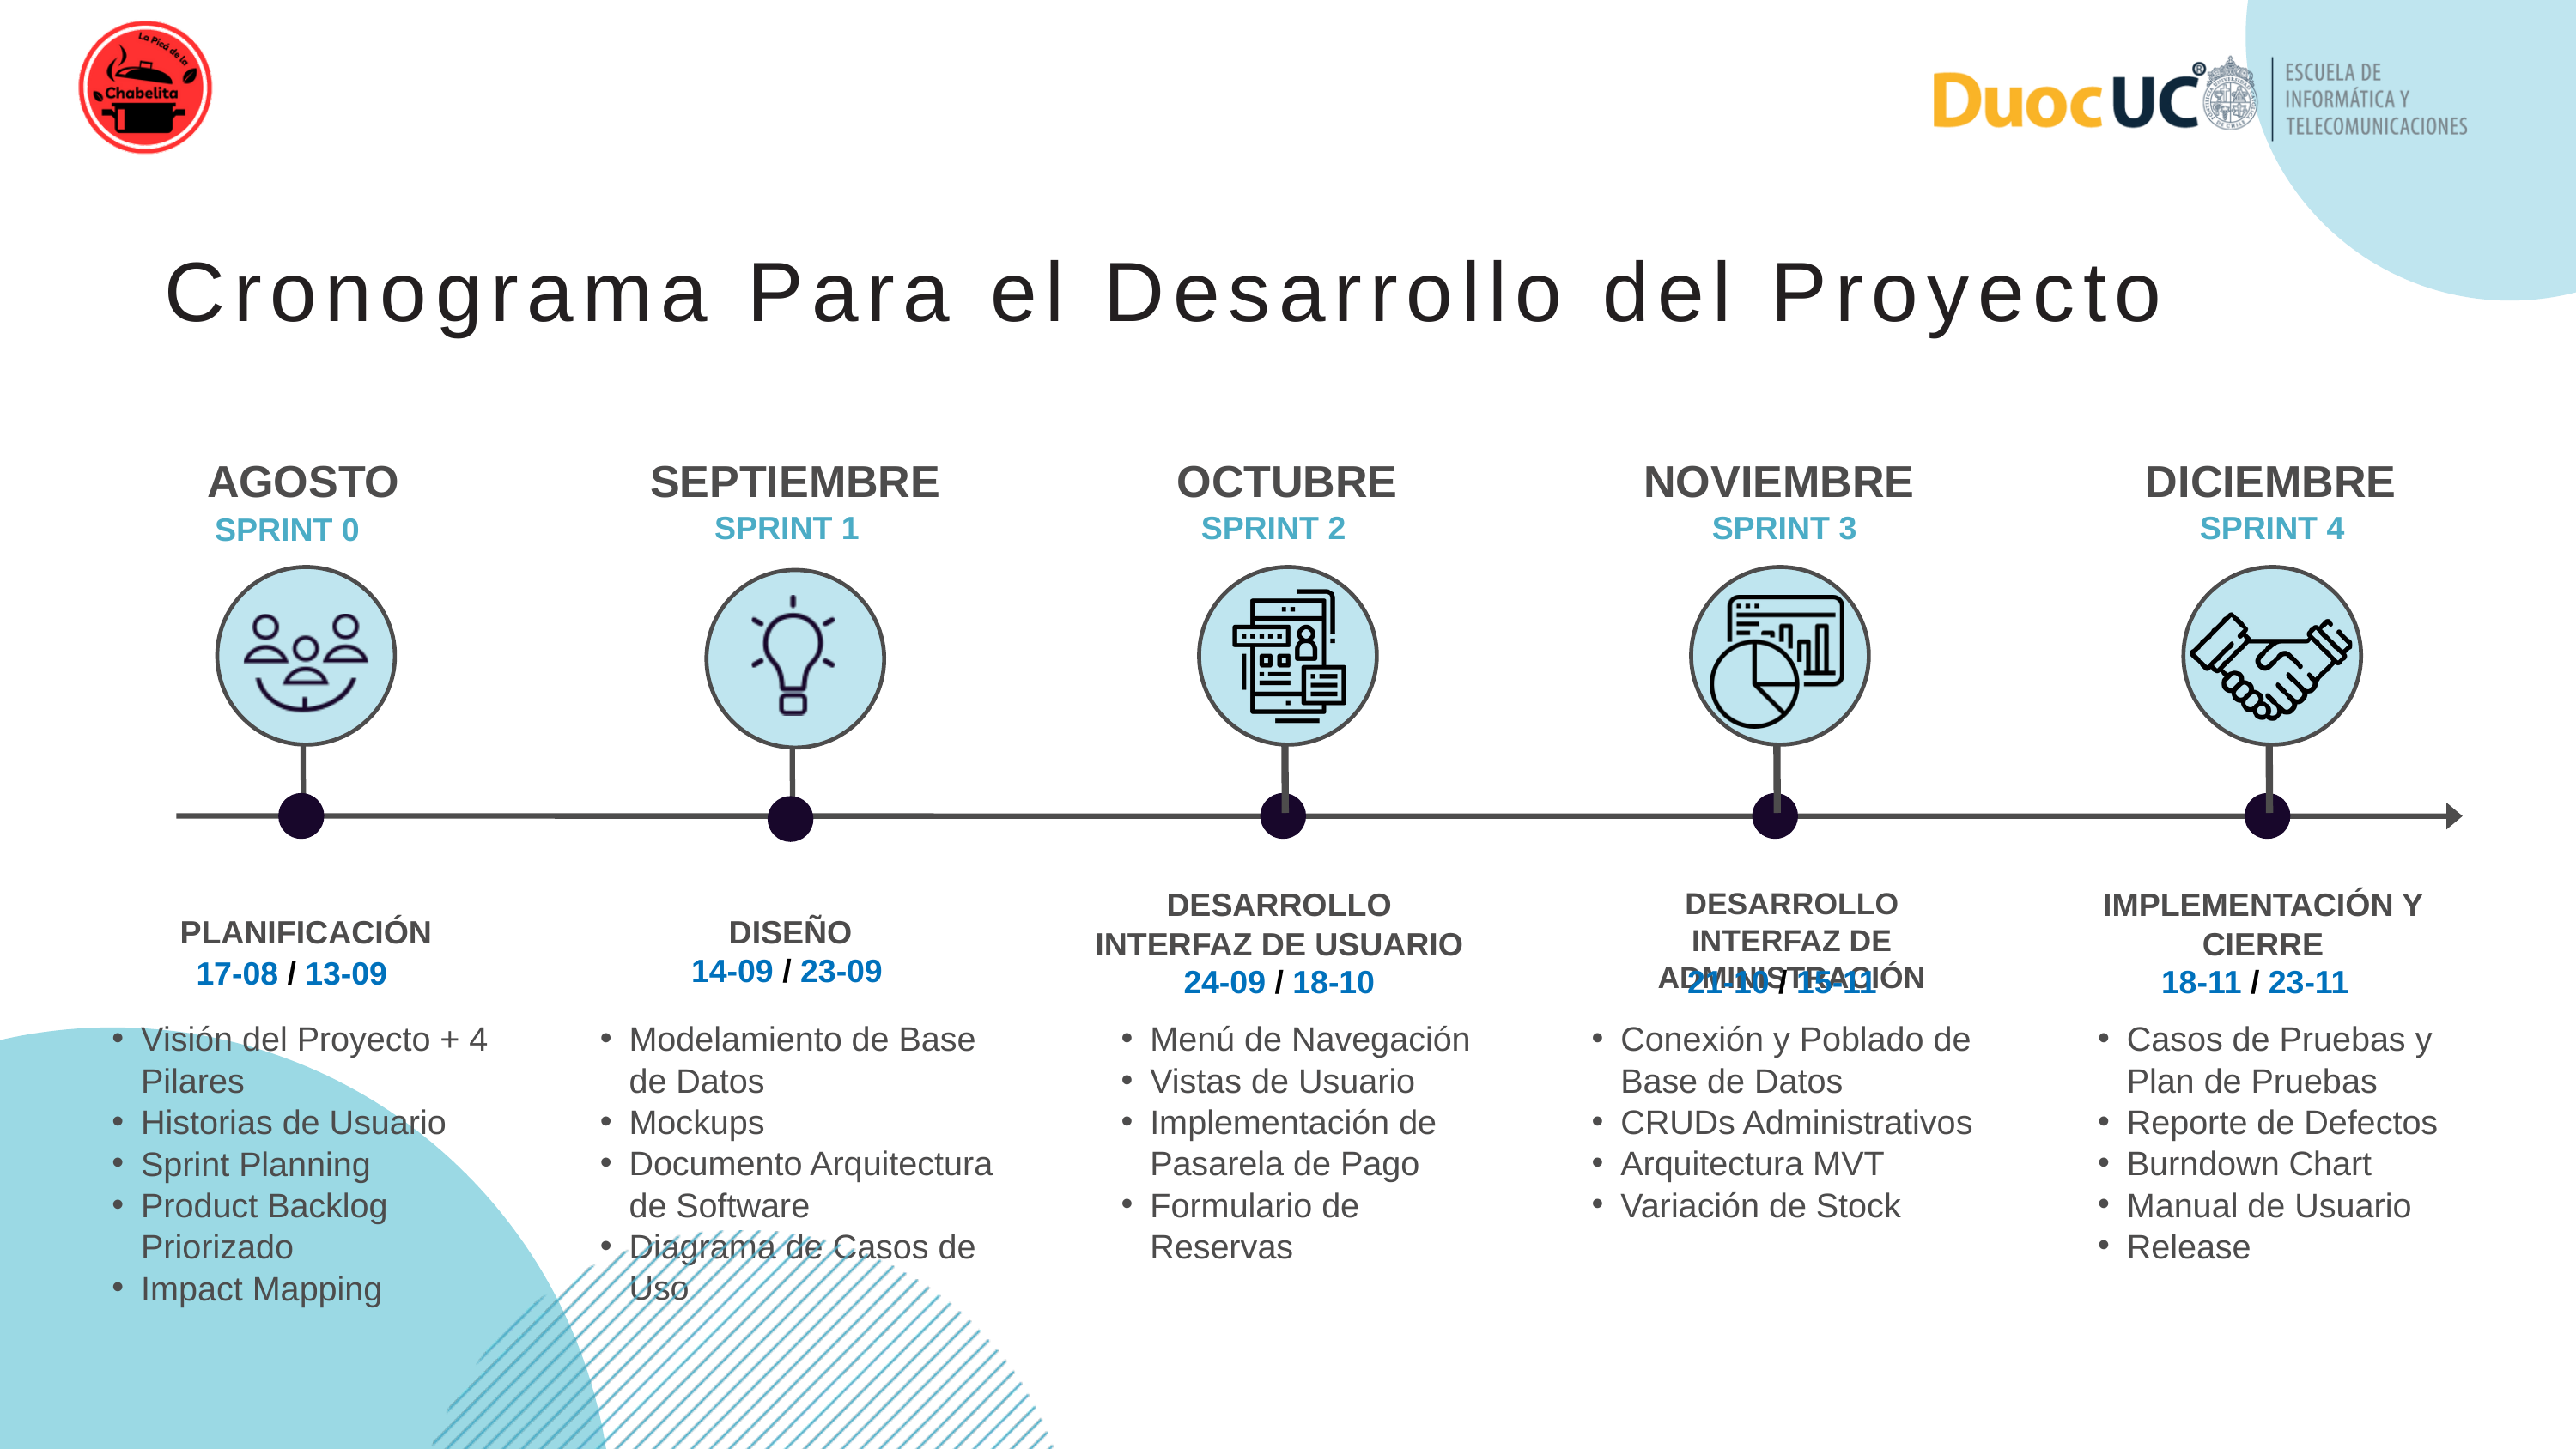

Cronograma Para el Desarrollo del Proyecto
AGOSTO
SEPTIEMBRE
OCTUBRE
NOVIEMBRE
DICIEMBRE
SPRINT 1
SPRINT 2
SPRINT 3
SPRINT 4
SPRINT 0

DESARROLLO INTERFAZ DE USUARIO
DESARROLLO INTERFAZ DE ADMINISTRACIÓN
IMPLEMENTACIÓN Y CIERRE
PLANIFICACIÓN
DISEÑO
14-09 / 23-09
17-08 / 13-09
24-09 / 18-10
21-10 / 15-11
18-11 / 23-11
Visión del Proyecto + 4 Pilares
Historias de Usuario
Sprint Planning
Product Backlog Priorizado
Impact Mapping
Modelamiento de Base de Datos
Mockups
Documento Arquitectura de Software
Diagrama de Casos de Uso
Menú de Navegación
Vistas de Usuario
Implementación de Pasarela de Pago
Formulario de Reservas
Conexión y Poblado de Base de Datos
CRUDs Administrativos
Arquitectura MVT
Variación de Stock
Casos de Pruebas y Plan de Pruebas
Reporte de Defectos
Burndown Chart
Manual de Usuario
Release